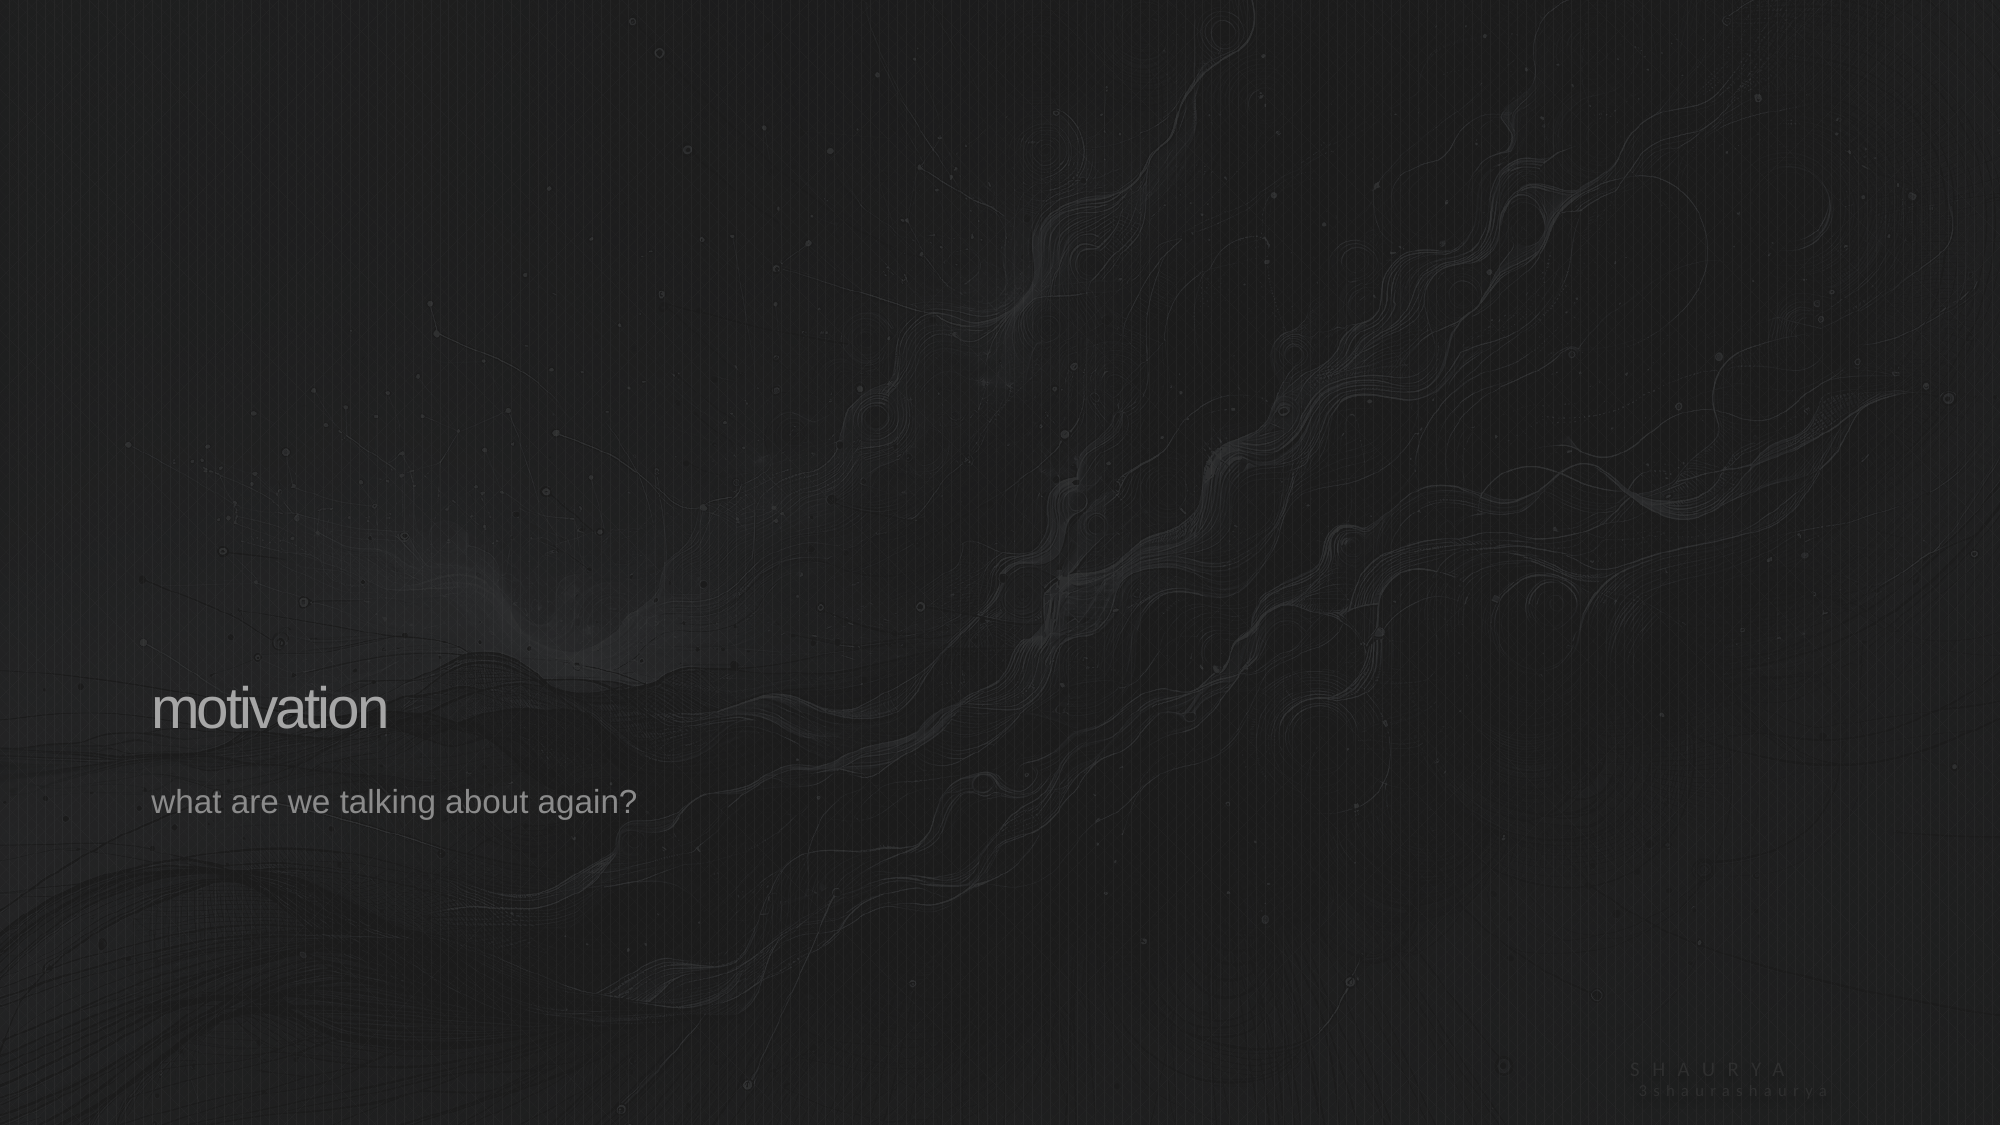

# motivation
what are we talking about again?